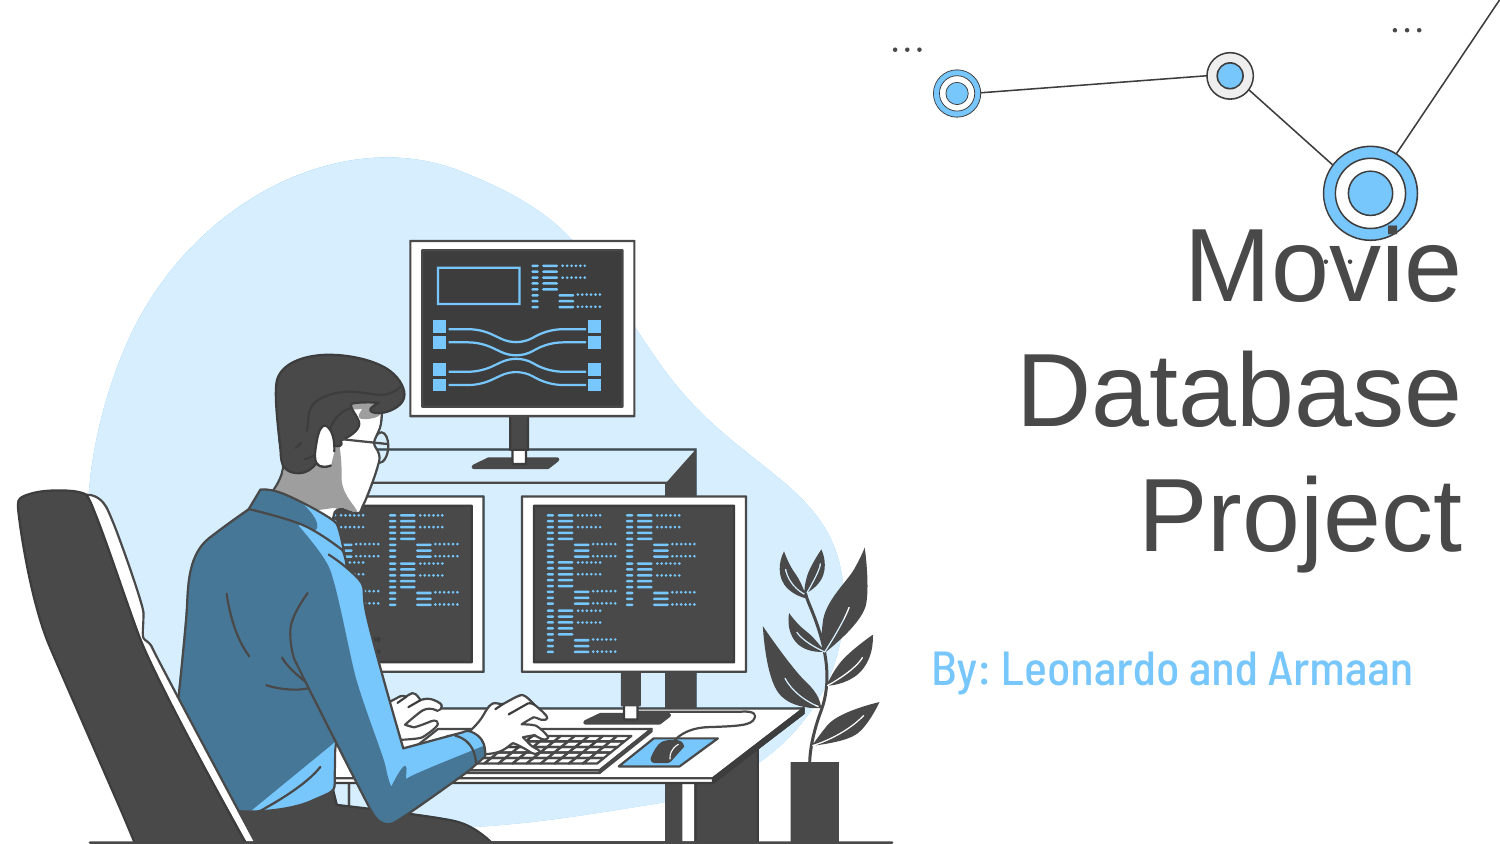

# Movie Database Project
By: Leonardo and Armaan